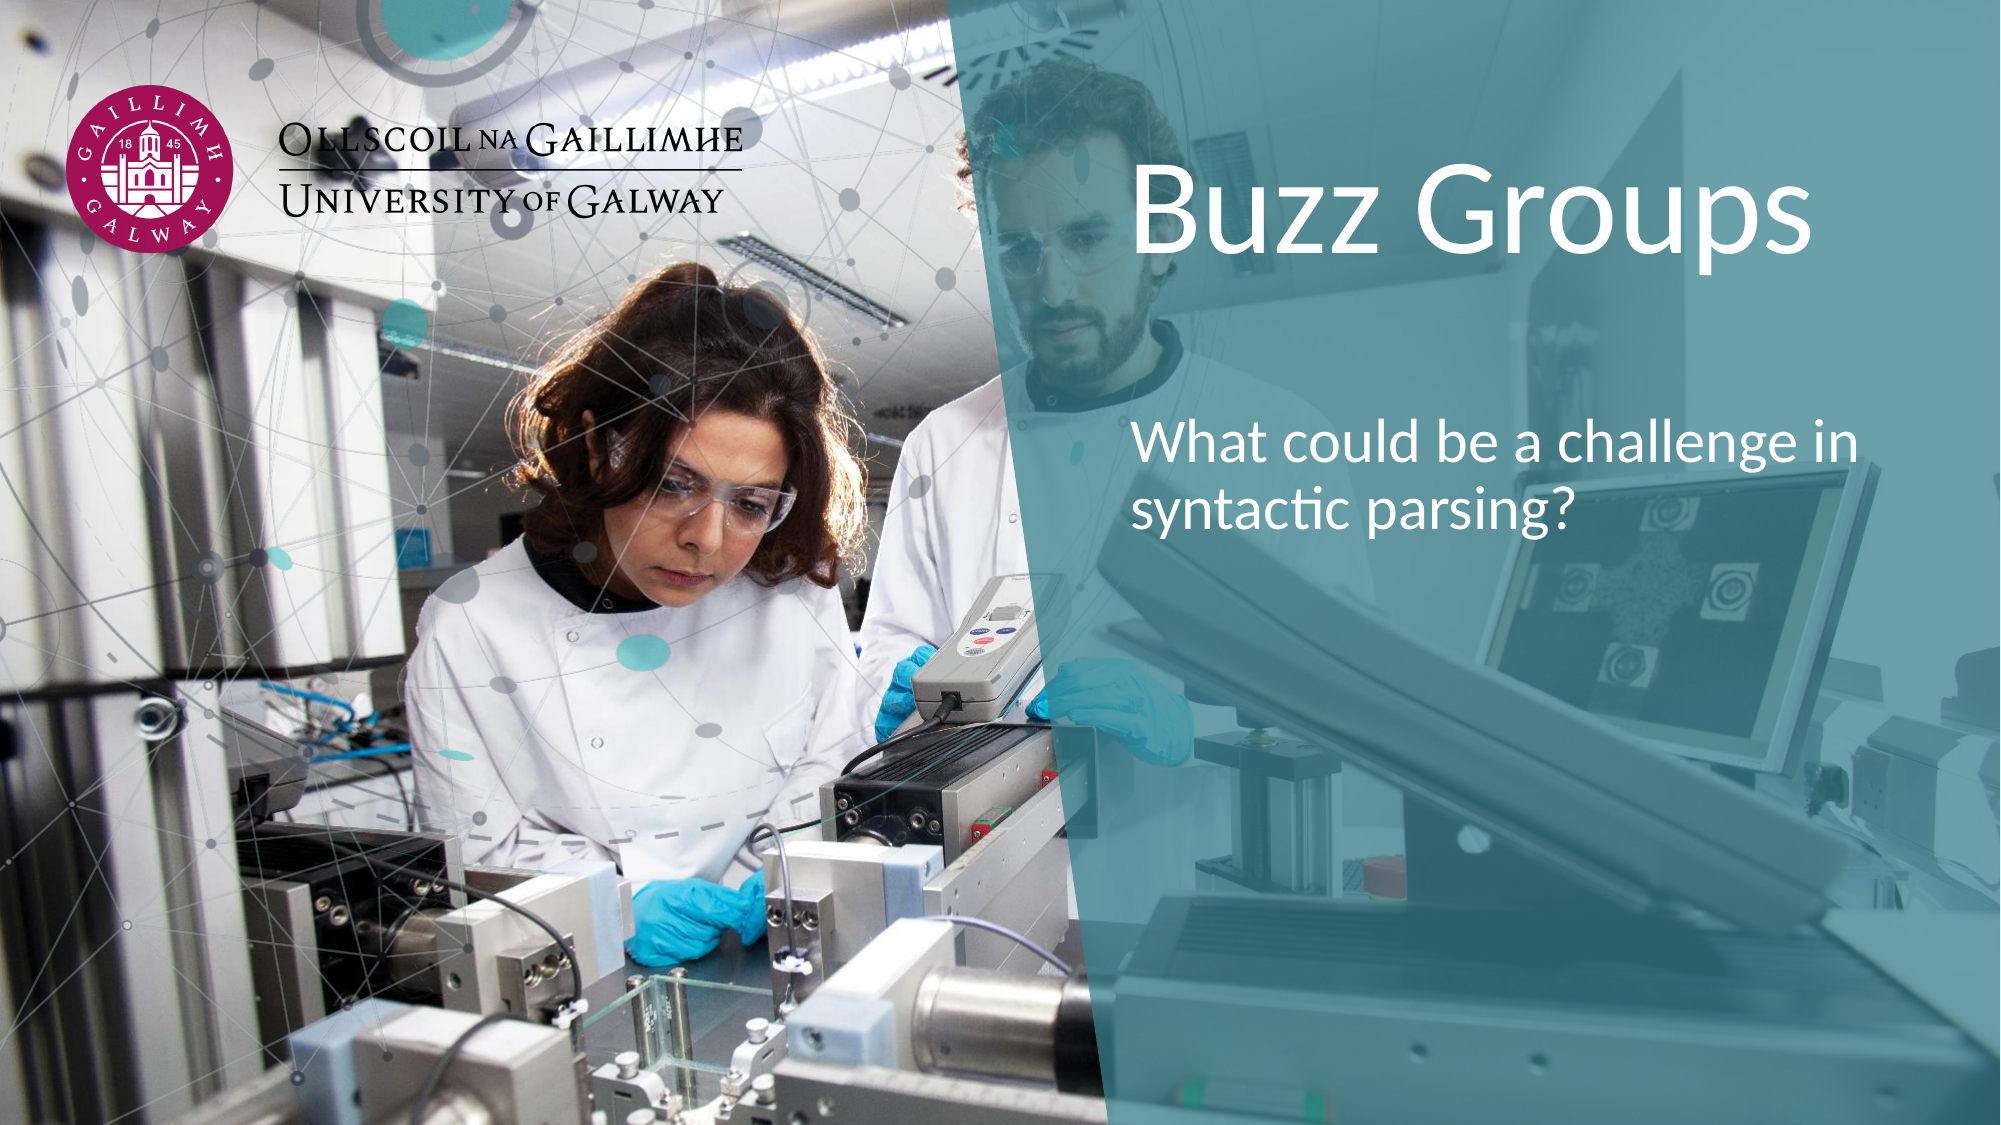

# Buzz Groups
What could be a challenge in syntactic parsing?